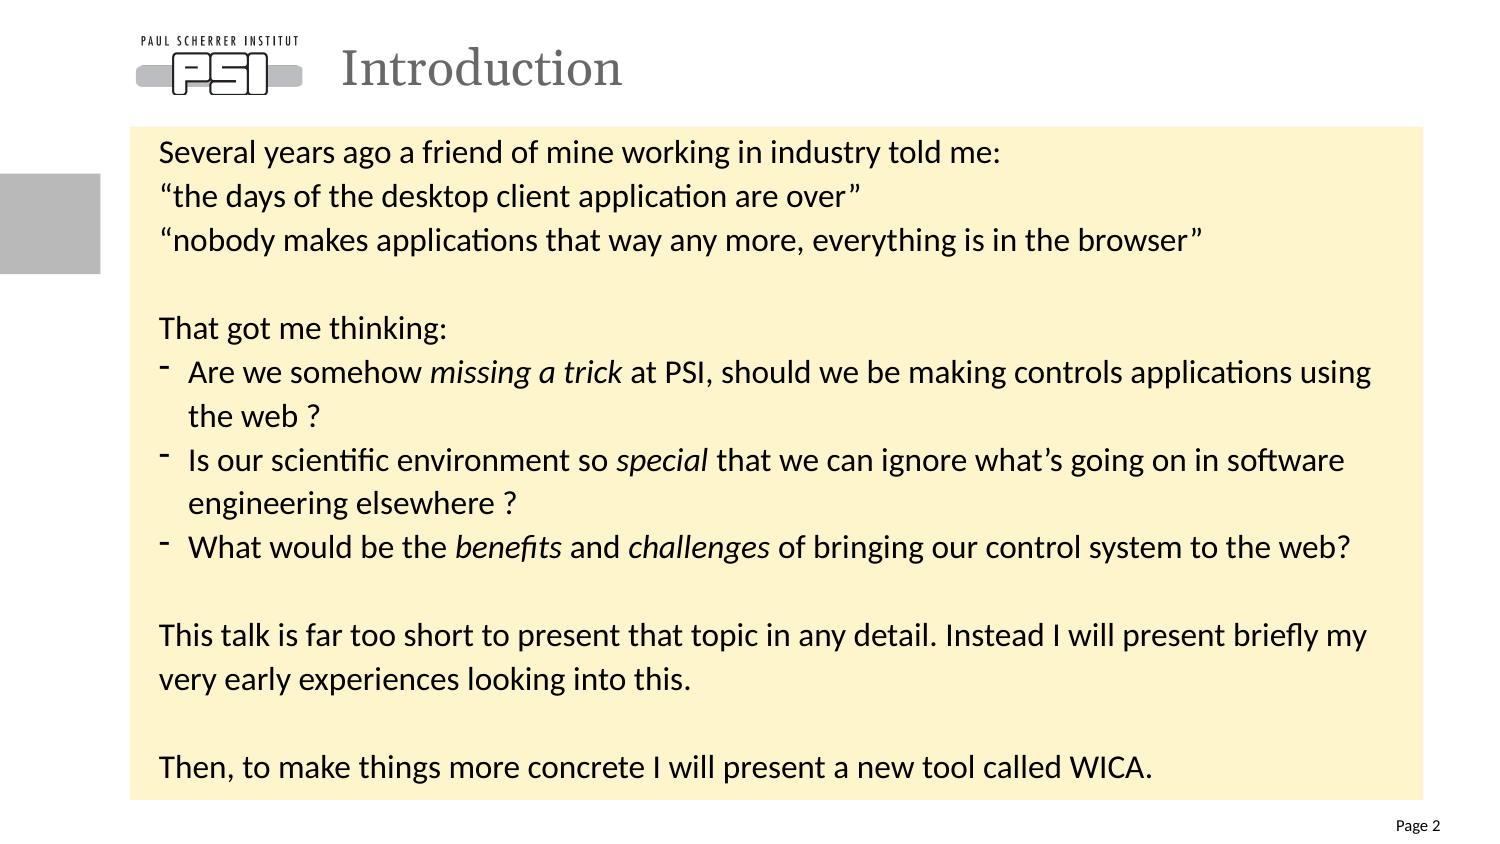

# Introduction
Several years ago a friend of mine working in industry told me:
“the days of the desktop client application are over”
“nobody makes applications that way any more, everything is in the browser”
That got me thinking:
Are we somehow missing a trick at PSI, should we be making controls applications using the web ?
Is our scientific environment so special that we can ignore what’s going on in software engineering elsewhere ?
What would be the benefits and challenges of bringing our control system to the web?

This talk is far too short to present that topic in any detail. Instead I will present briefly my very early experiences looking into this.
Then, to make things more concrete I will present a new tool called WICA.
Page 2